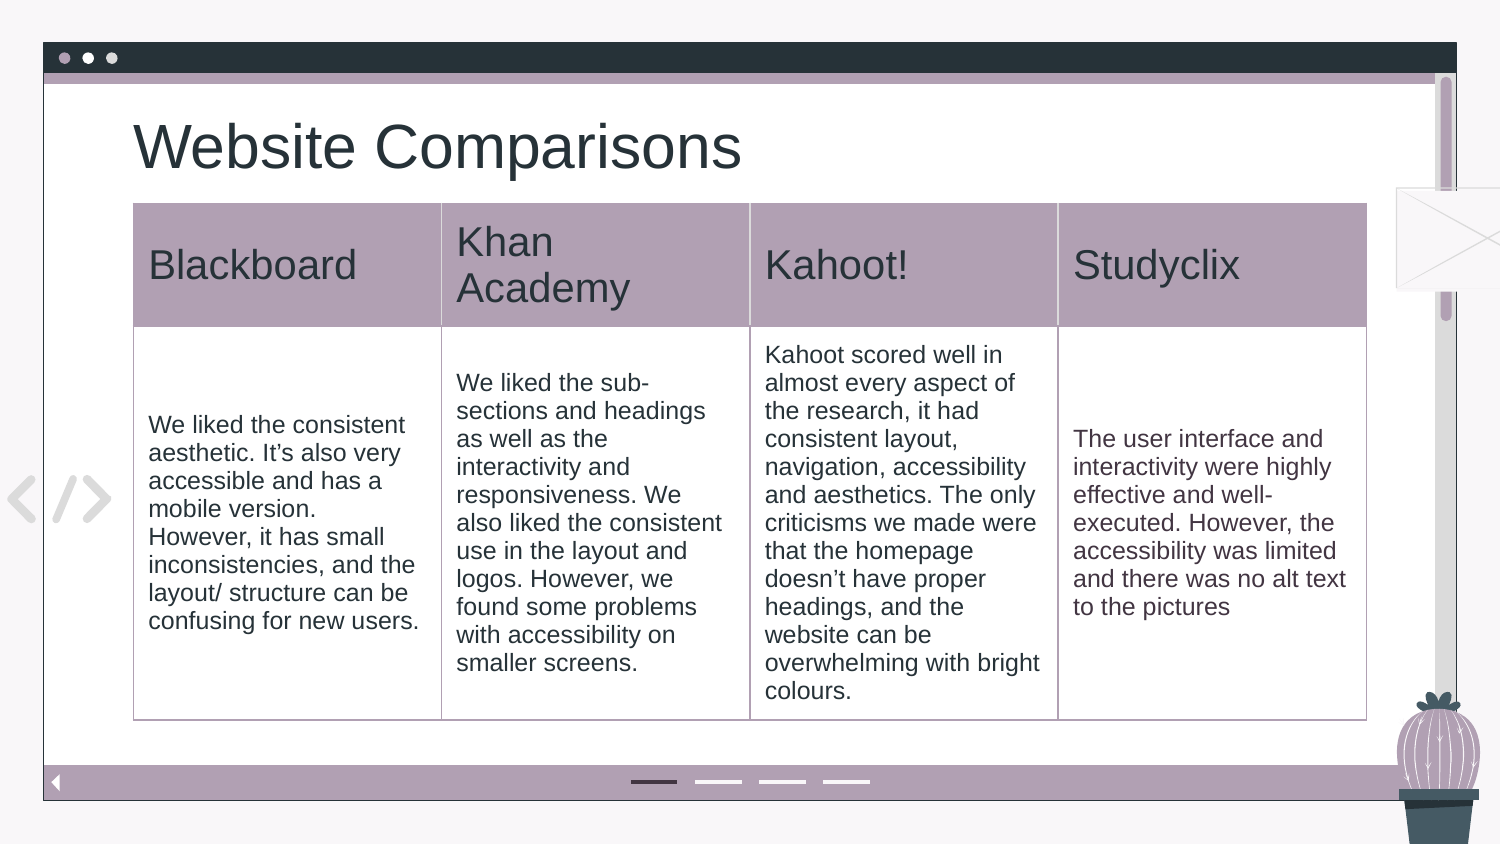

# Website Comparisons
| Blackboard | Khan Academy | Kahoot! | Studyclix |
| --- | --- | --- | --- |
| We liked the consistent aesthetic. It’s also very accessible and has a mobile version. However, it has small inconsistencies, and the layout/ structure can be confusing for new users. | We liked the sub-sections and headings as well as the interactivity and responsiveness. We also liked the consistent use in the layout and logos. However, we found some problems with accessibility on smaller screens. | Kahoot scored well in almost every aspect of the research, it had consistent layout, navigation, accessibility and aesthetics. The only criticisms we made were that the homepage doesn’t have proper headings, and the website can be overwhelming with bright colours. | The user interface and interactivity were highly effective and well-executed. However, the accessibility was limited and there was no alt text to the pictures |